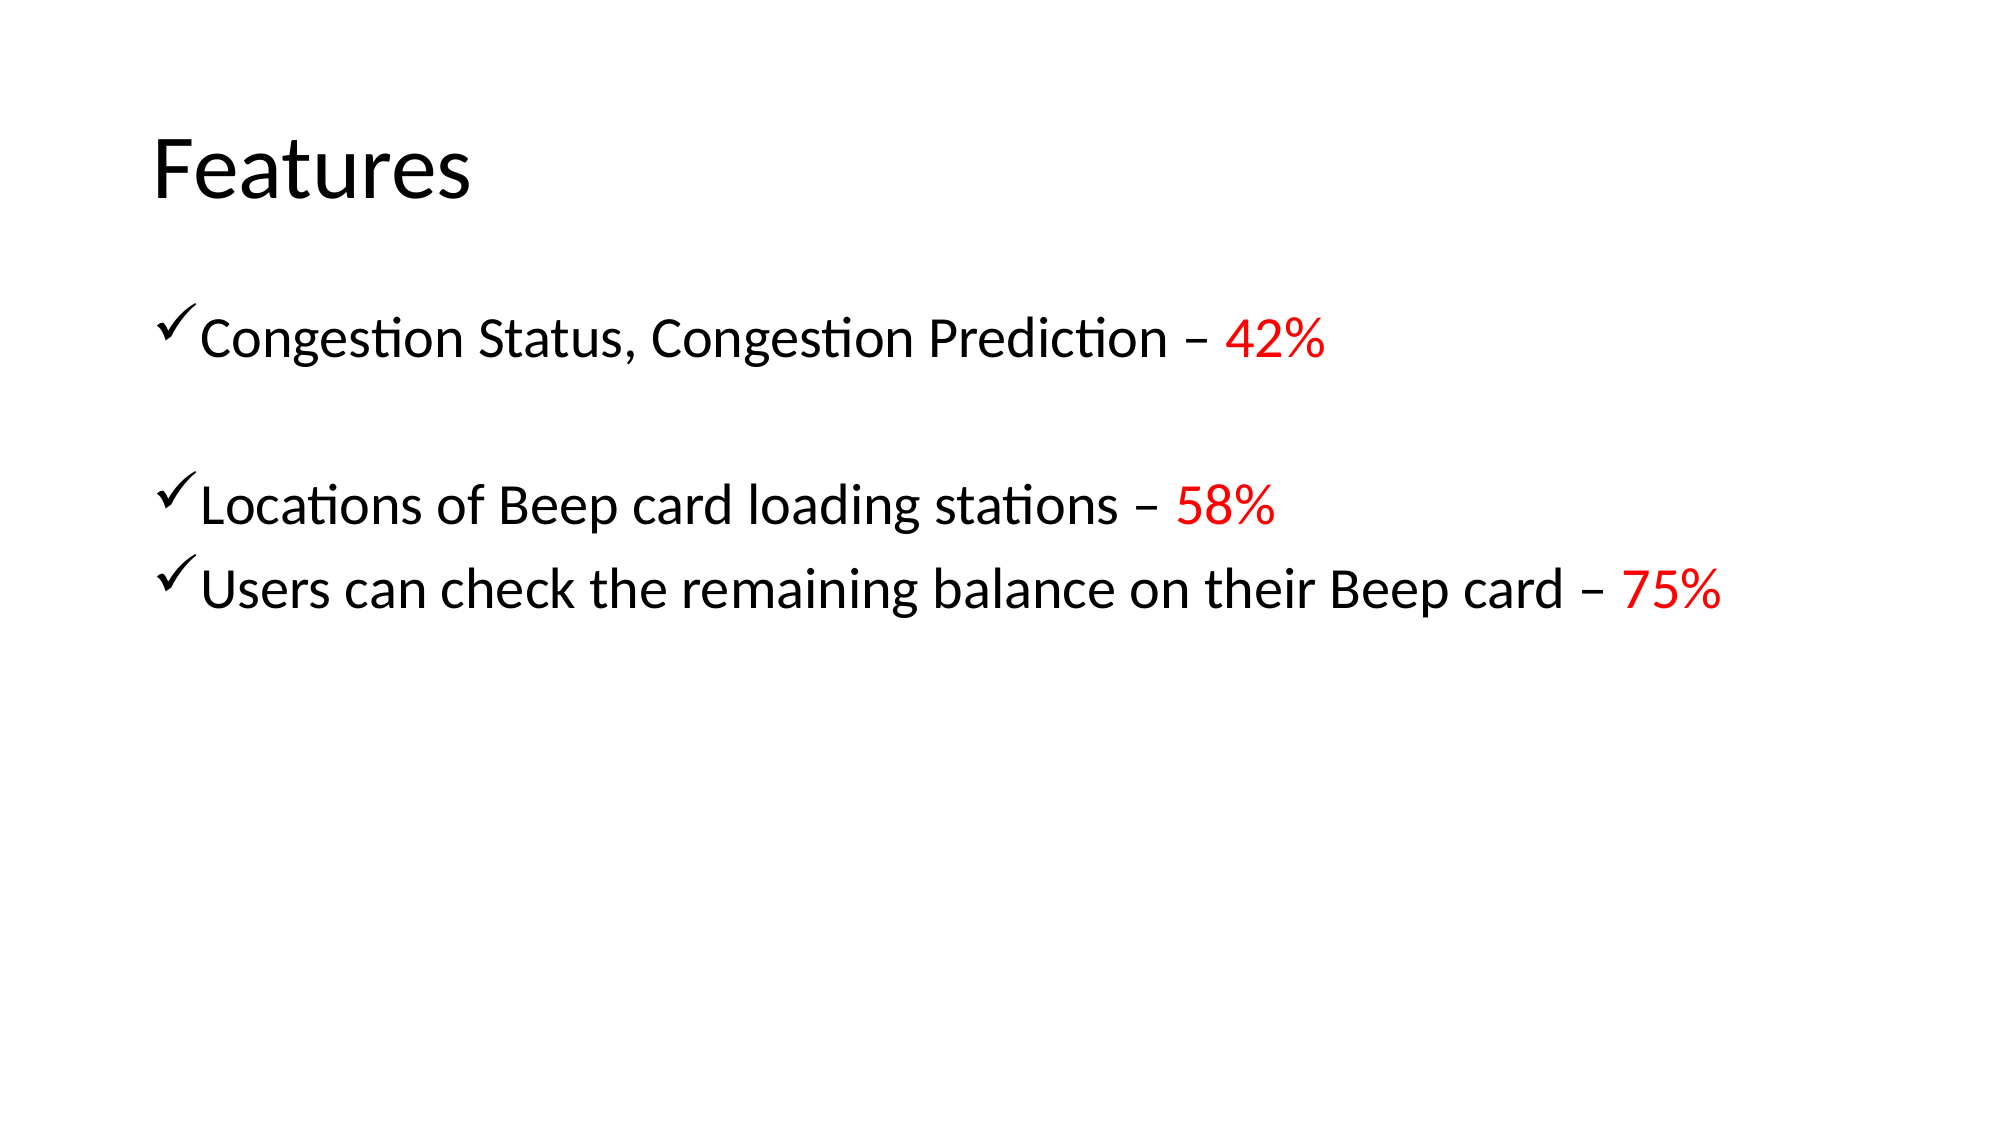

# Features
Congestion Status, Congestion Prediction – 42%

Locations of Beep card loading stations – 58%
Users can check the remaining balance on their Beep card – 75%